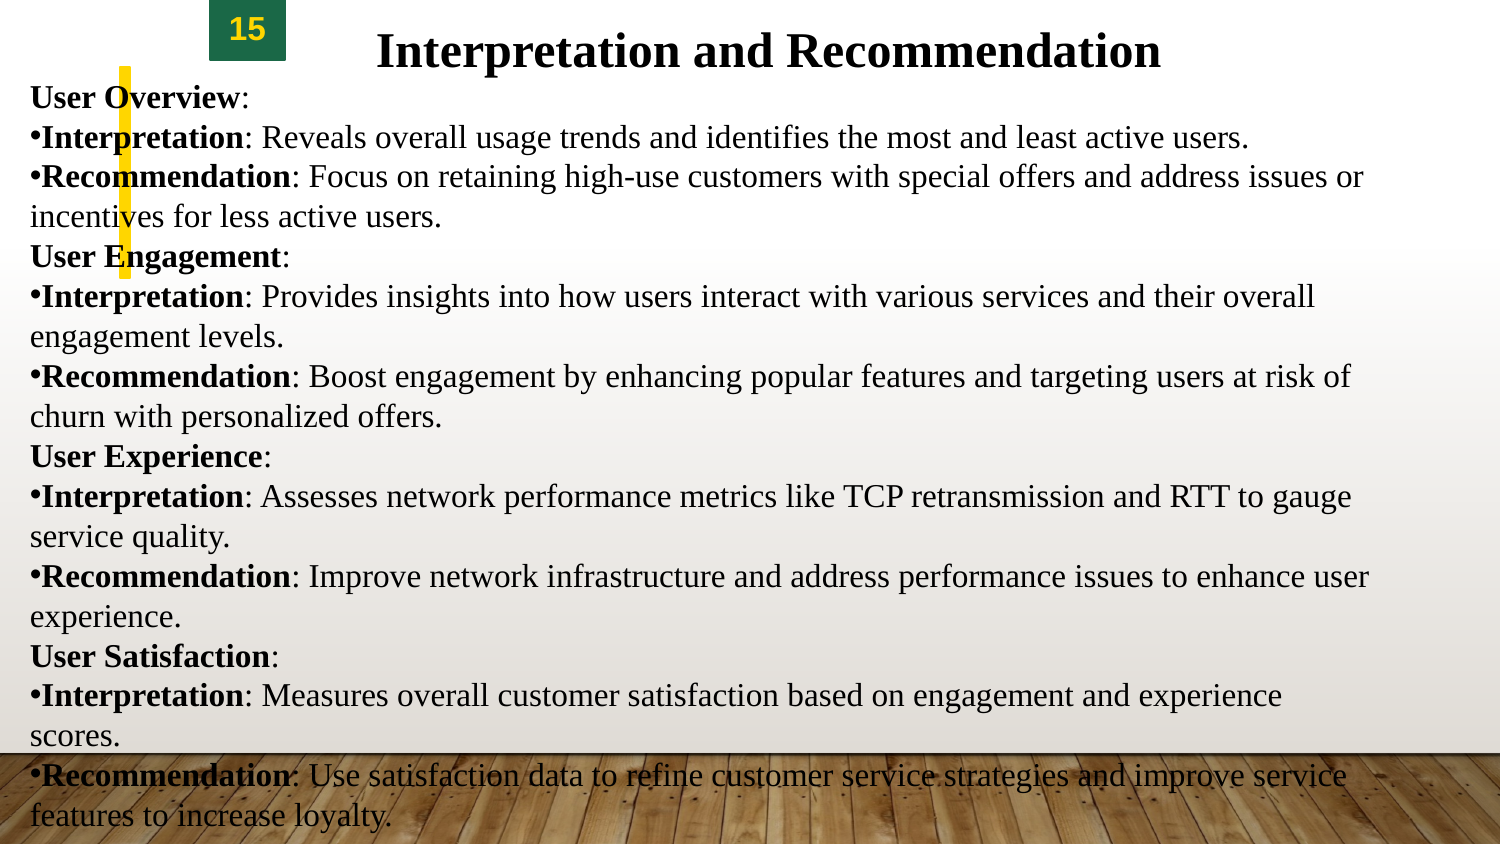

15
Interpretation and Recommendation
User Overview:
Interpretation: Reveals overall usage trends and identifies the most and least active users.
Recommendation: Focus on retaining high-use customers with special offers and address issues or incentives for less active users.
User Engagement:
Interpretation: Provides insights into how users interact with various services and their overall engagement levels.
Recommendation: Boost engagement by enhancing popular features and targeting users at risk of churn with personalized offers.
User Experience:
Interpretation: Assesses network performance metrics like TCP retransmission and RTT to gauge service quality.
Recommendation: Improve network infrastructure and address performance issues to enhance user experience.
User Satisfaction:
Interpretation: Measures overall customer satisfaction based on engagement and experience scores.
Recommendation: Use satisfaction data to refine customer service strategies and improve service features to increase loyalty.